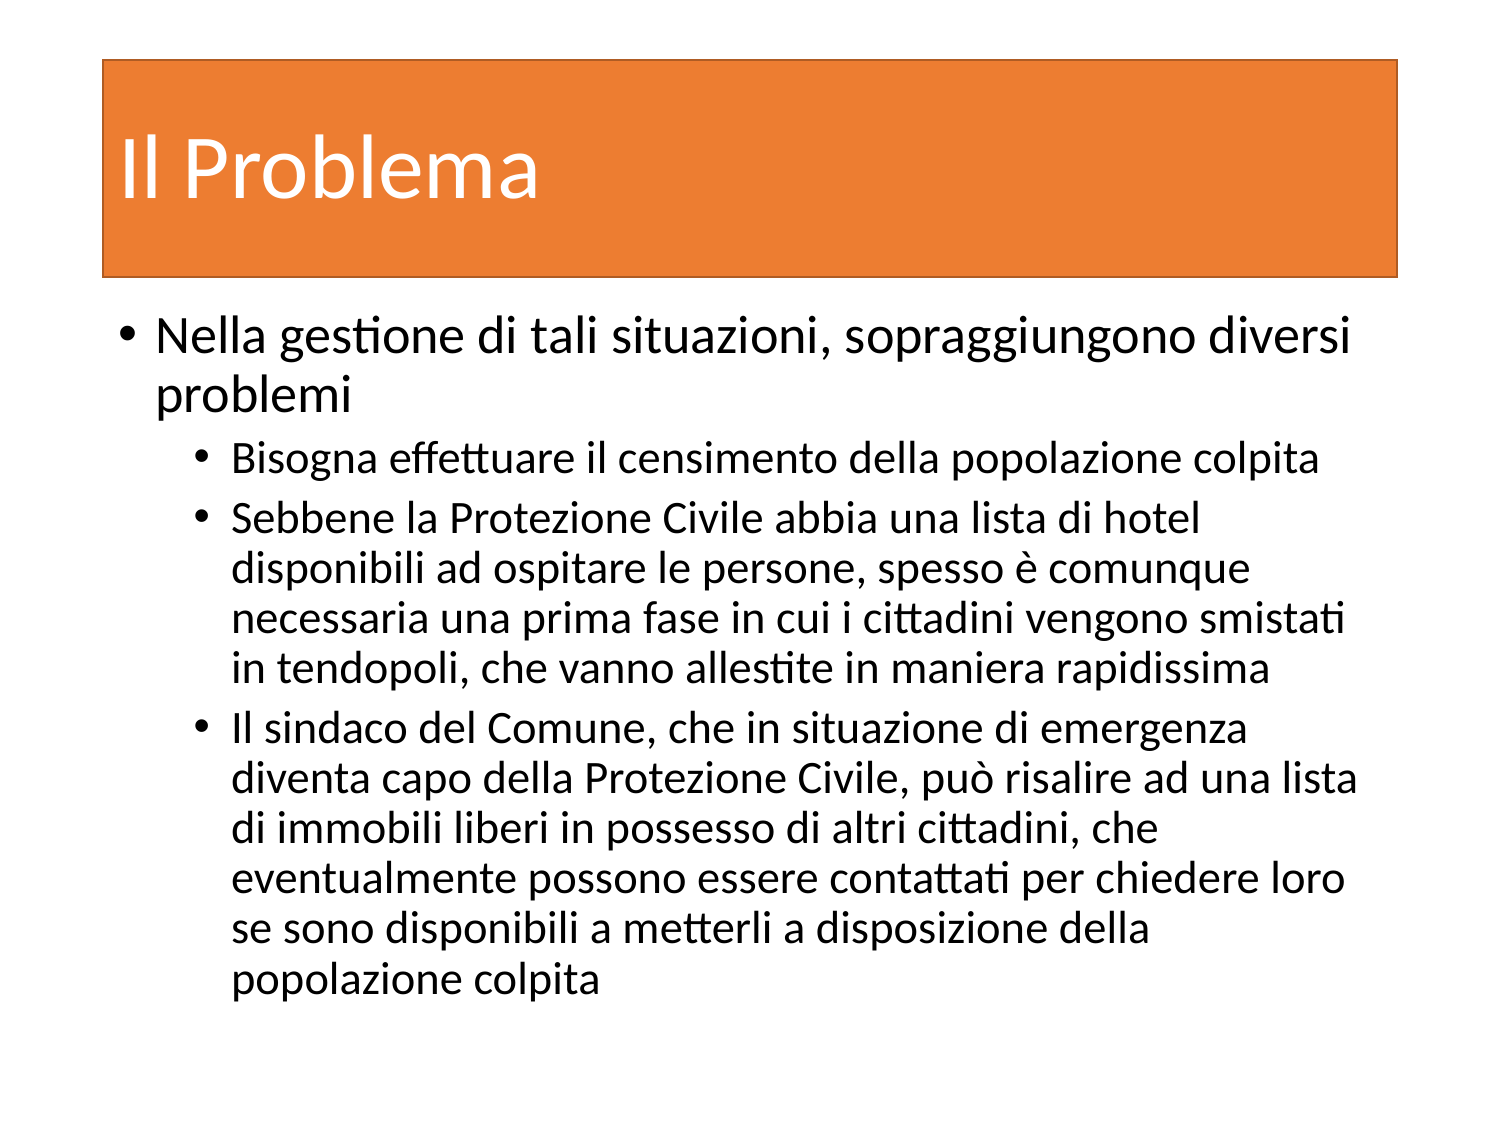

# Il Problema
Nella gestione di tali situazioni, sopraggiungono diversi problemi
Bisogna effettuare il censimento della popolazione colpita
Sebbene la Protezione Civile abbia una lista di hotel disponibili ad ospitare le persone, spesso è comunque necessaria una prima fase in cui i cittadini vengono smistati in tendopoli, che vanno allestite in maniera rapidissima
Il sindaco del Comune, che in situazione di emergenza diventa capo della Protezione Civile, può risalire ad una lista di immobili liberi in possesso di altri cittadini, che eventualmente possono essere contattati per chiedere loro se sono disponibili a metterli a disposizione della popolazione colpita